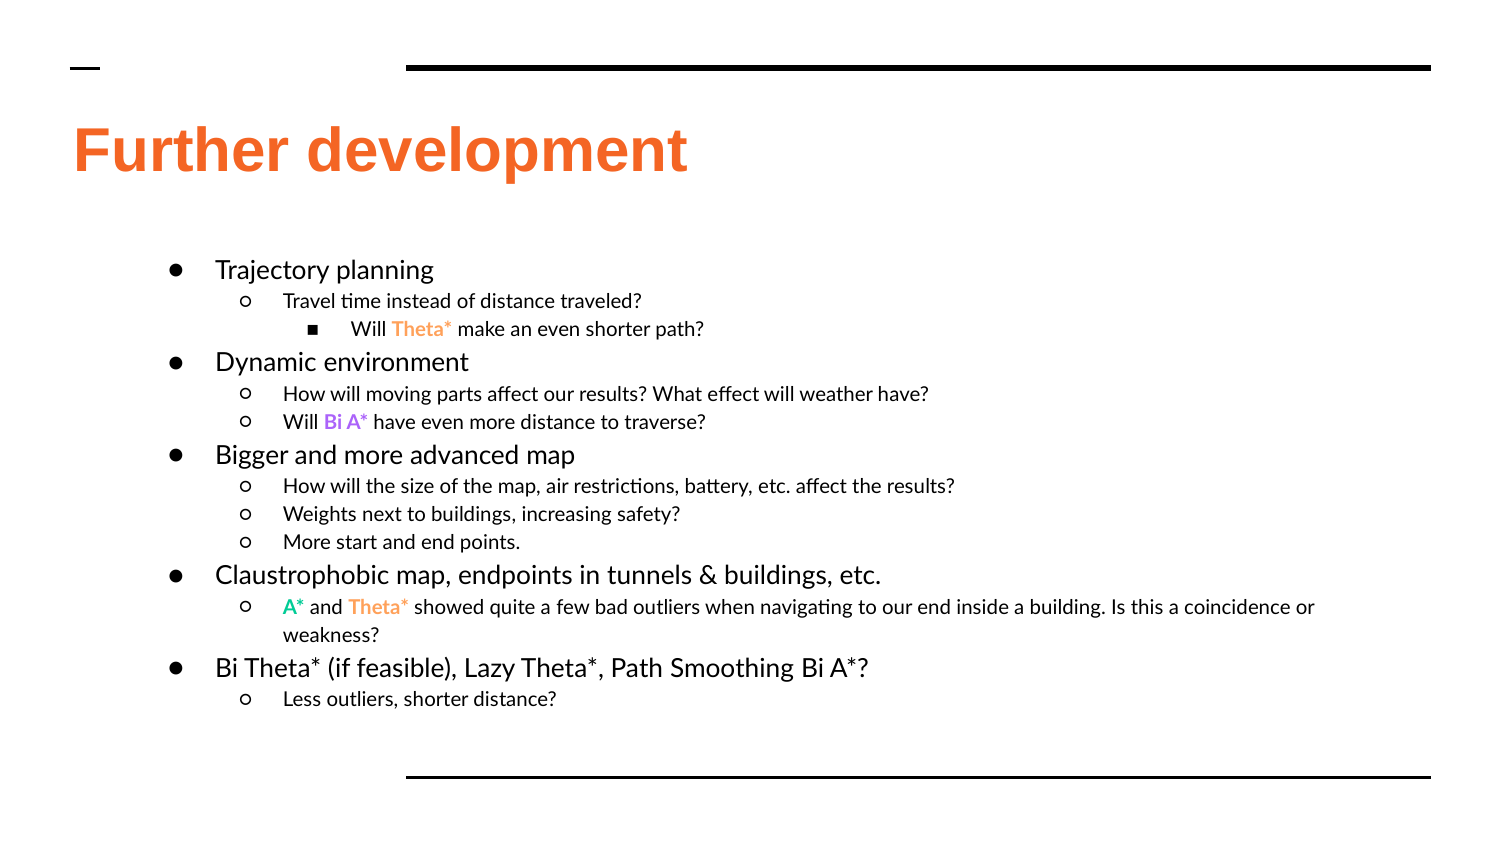

# Further development
Trajectory planning
Travel time instead of distance traveled?
Will Theta* make an even shorter path?
Dynamic environment
How will moving parts affect our results? What effect will weather have?
Will Bi A* have even more distance to traverse?
Bigger and more advanced map
How will the size of the map, air restrictions, battery, etc. affect the results?
Weights next to buildings, increasing safety?
More start and end points.
Claustrophobic map, endpoints in tunnels & buildings, etc.
A* and Theta* showed quite a few bad outliers when navigating to our end inside a building. Is this a coincidence or weakness?
Bi Theta* (if feasible), Lazy Theta*, Path Smoothing Bi A*?
Less outliers, shorter distance?